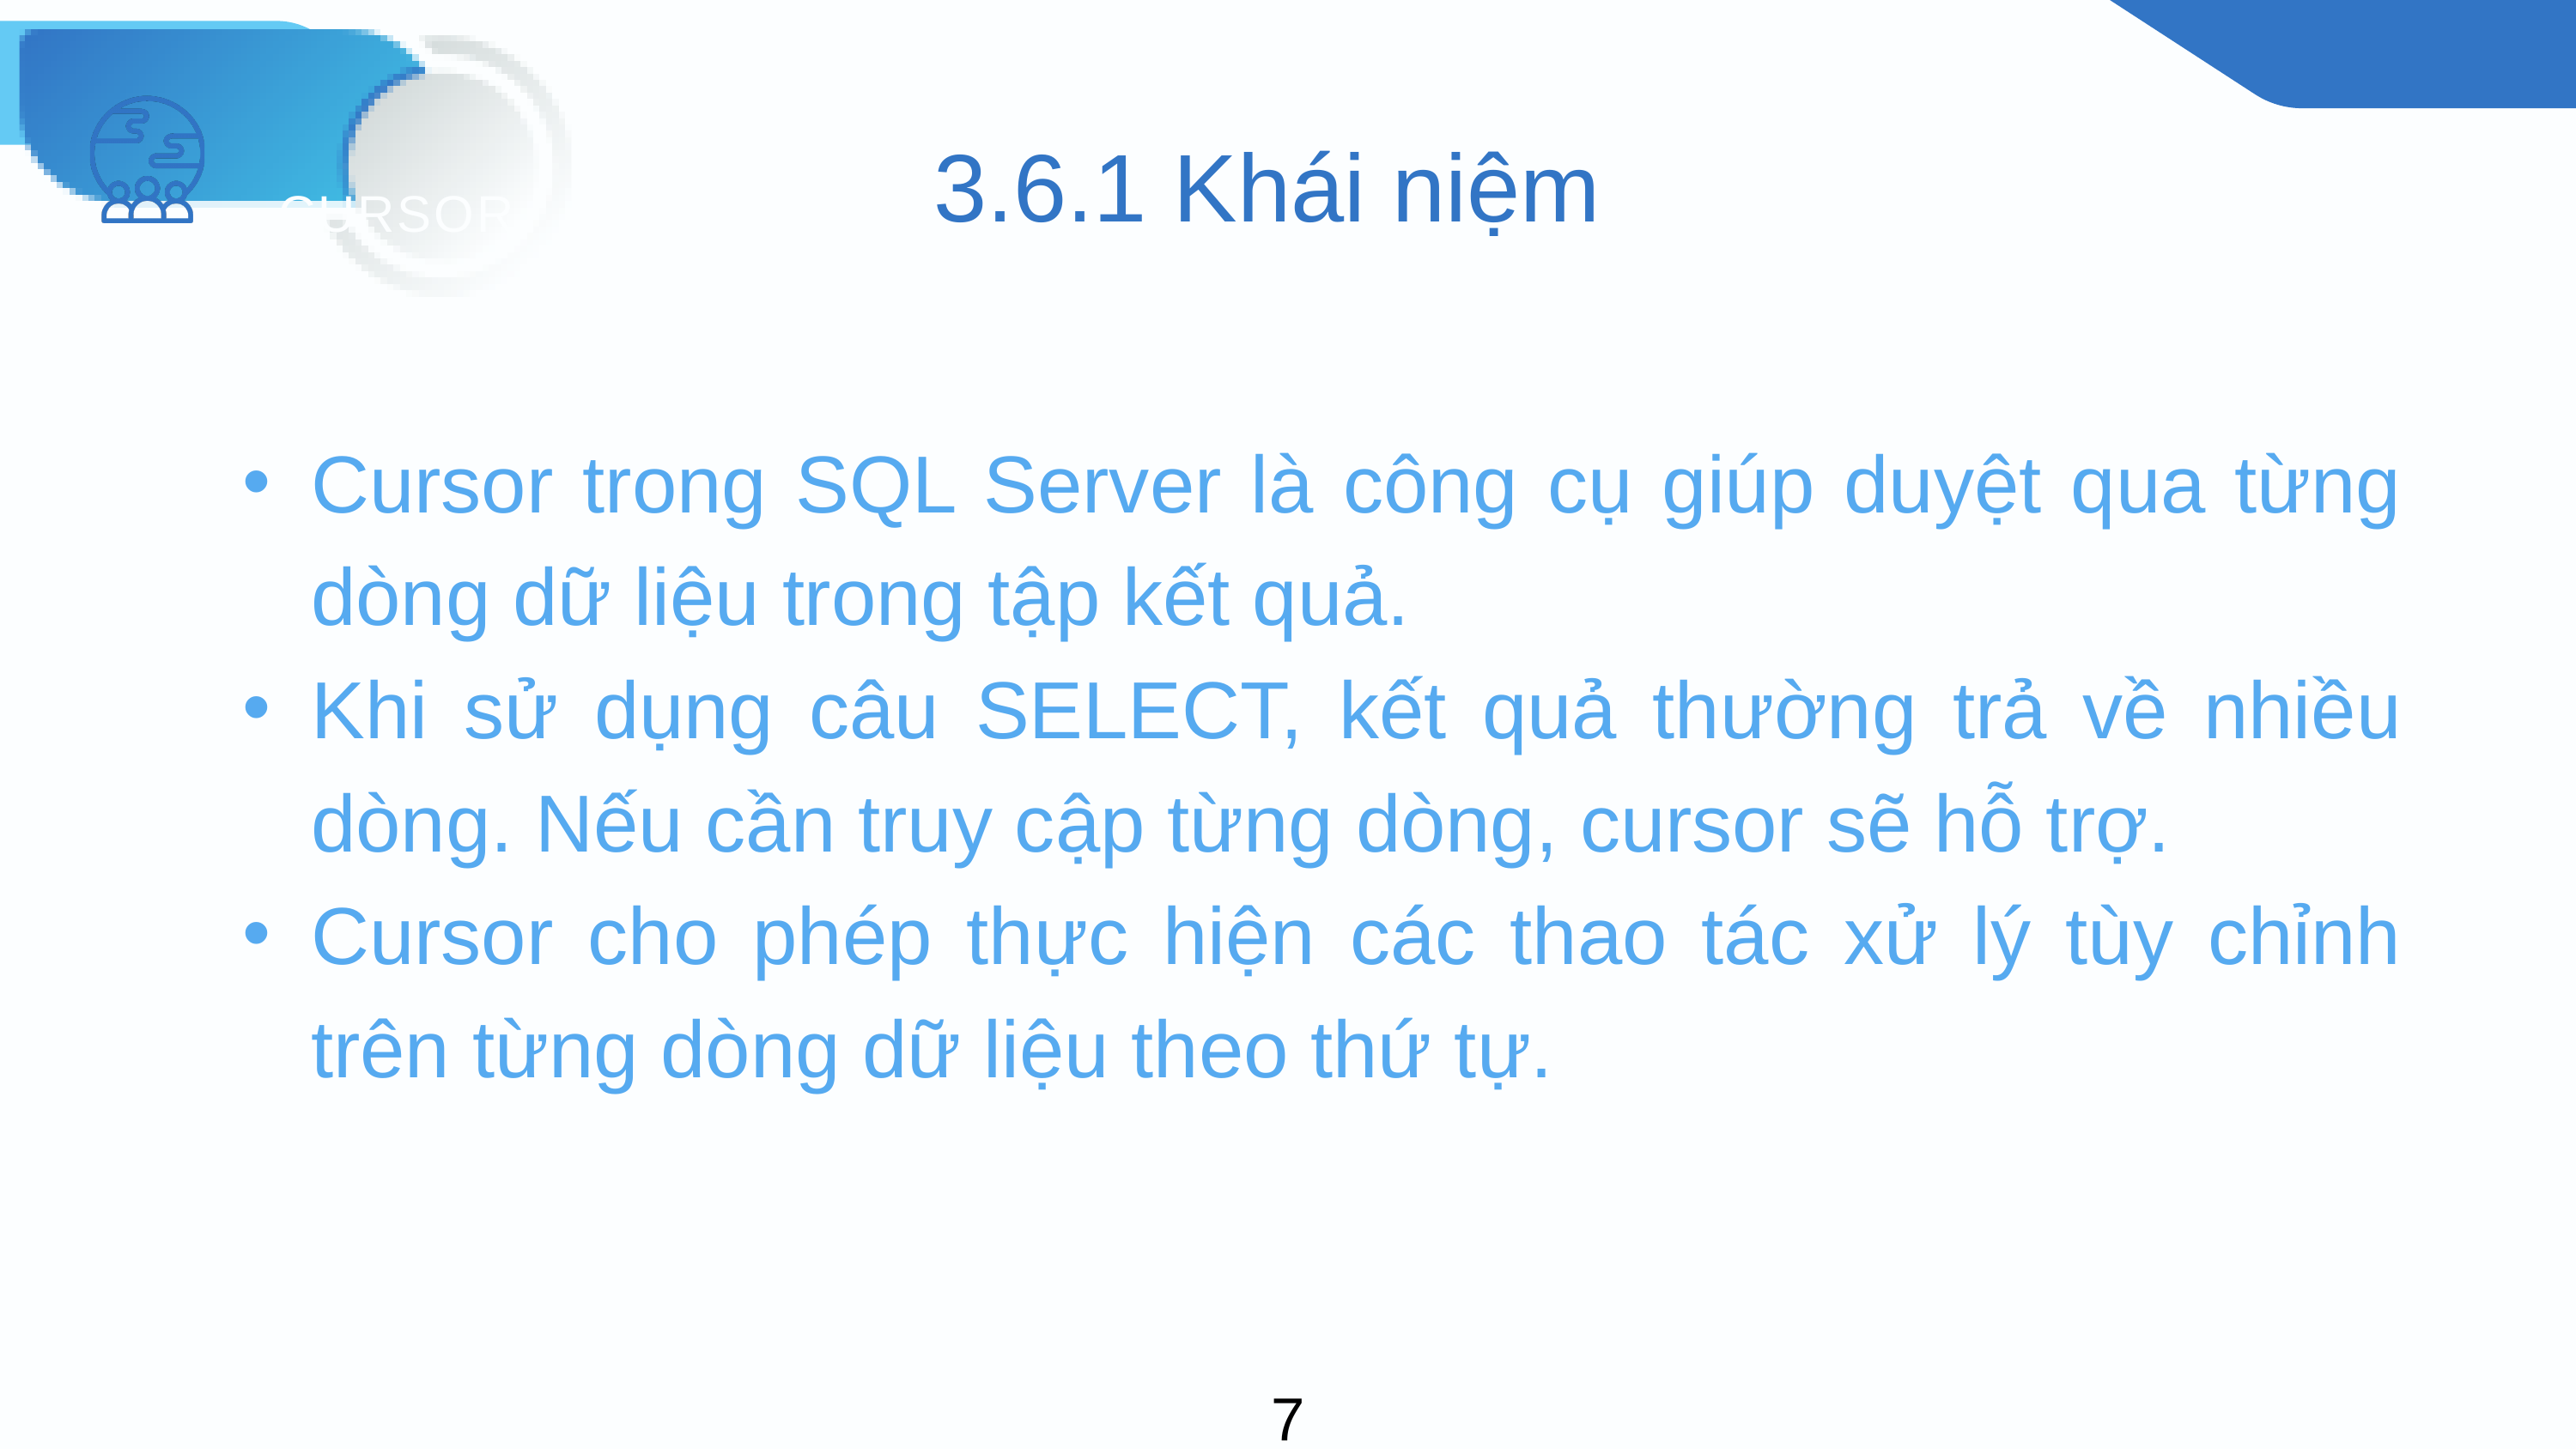

3.6.1 Khái niệm
CURSOR
Cursor trong SQL Server là công cụ giúp duyệt qua từng dòng dữ liệu trong tập kết quả.
Khi sử dụng câu SELECT, kết quả thường trả về nhiều dòng. Nếu cần truy cập từng dòng, cursor sẽ hỗ trợ.
Cursor cho phép thực hiện các thao tác xử lý tùy chỉnh trên từng dòng dữ liệu theo thứ tự.
73